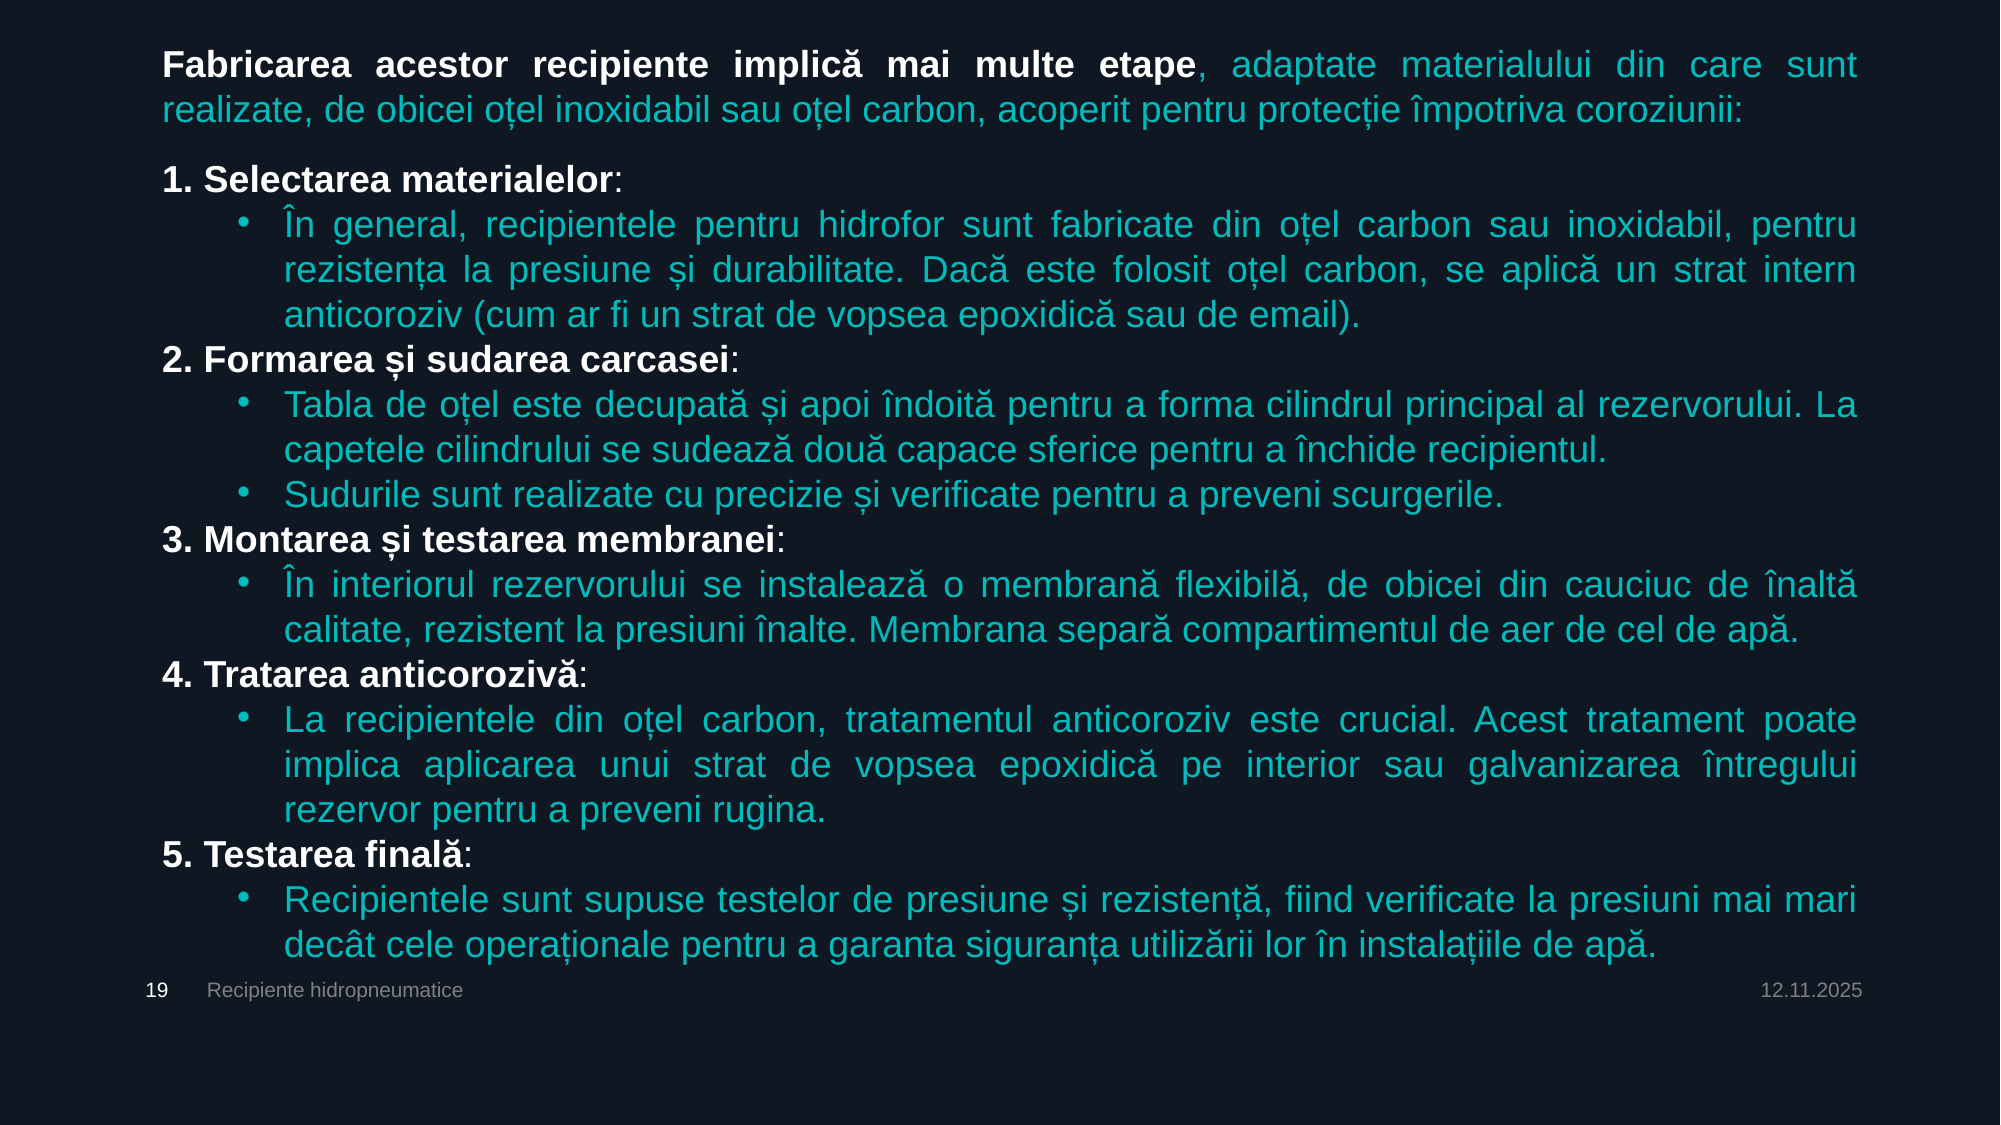

Fabricarea acestor recipiente implică mai multe etape, adaptate materialului din care sunt realizate, de obicei oțel inoxidabil sau oțel carbon, acoperit pentru protecție împotriva coroziunii:

 Selectarea materialelor:
În general, recipientele pentru hidrofor sunt fabricate din oțel carbon sau inoxidabil, pentru rezistența la presiune și durabilitate. Dacă este folosit oțel carbon, se aplică un strat intern anticoroziv (cum ar fi un strat de vopsea epoxidică sau de email).
 Formarea și sudarea carcasei:
Tabla de oțel este decupată și apoi îndoită pentru a forma cilindrul principal al rezervorului. La capetele cilindrului se sudează două capace sferice pentru a închide recipientul.
Sudurile sunt realizate cu precizie și verificate pentru a preveni scurgerile.
 Montarea și testarea membranei:
În interiorul rezervorului se instalează o membrană flexibilă, de obicei din cauciuc de înaltă calitate, rezistent la presiuni înalte. Membrana separă compartimentul de aer de cel de apă.
 Tratarea anticorozivă:
La recipientele din oțel carbon, tratamentul anticoroziv este crucial. Acest tratament poate implica aplicarea unui strat de vopsea epoxidică pe interior sau galvanizarea întregului rezervor pentru a preveni rugina.
 Testarea finală:
Recipientele sunt supuse testelor de presiune și rezistență, fiind verificate la presiuni mai mari decât cele operaționale pentru a garanta siguranța utilizării lor în instalațiile de apă.
Recipiente hidropneumatice
12.11.2025
19